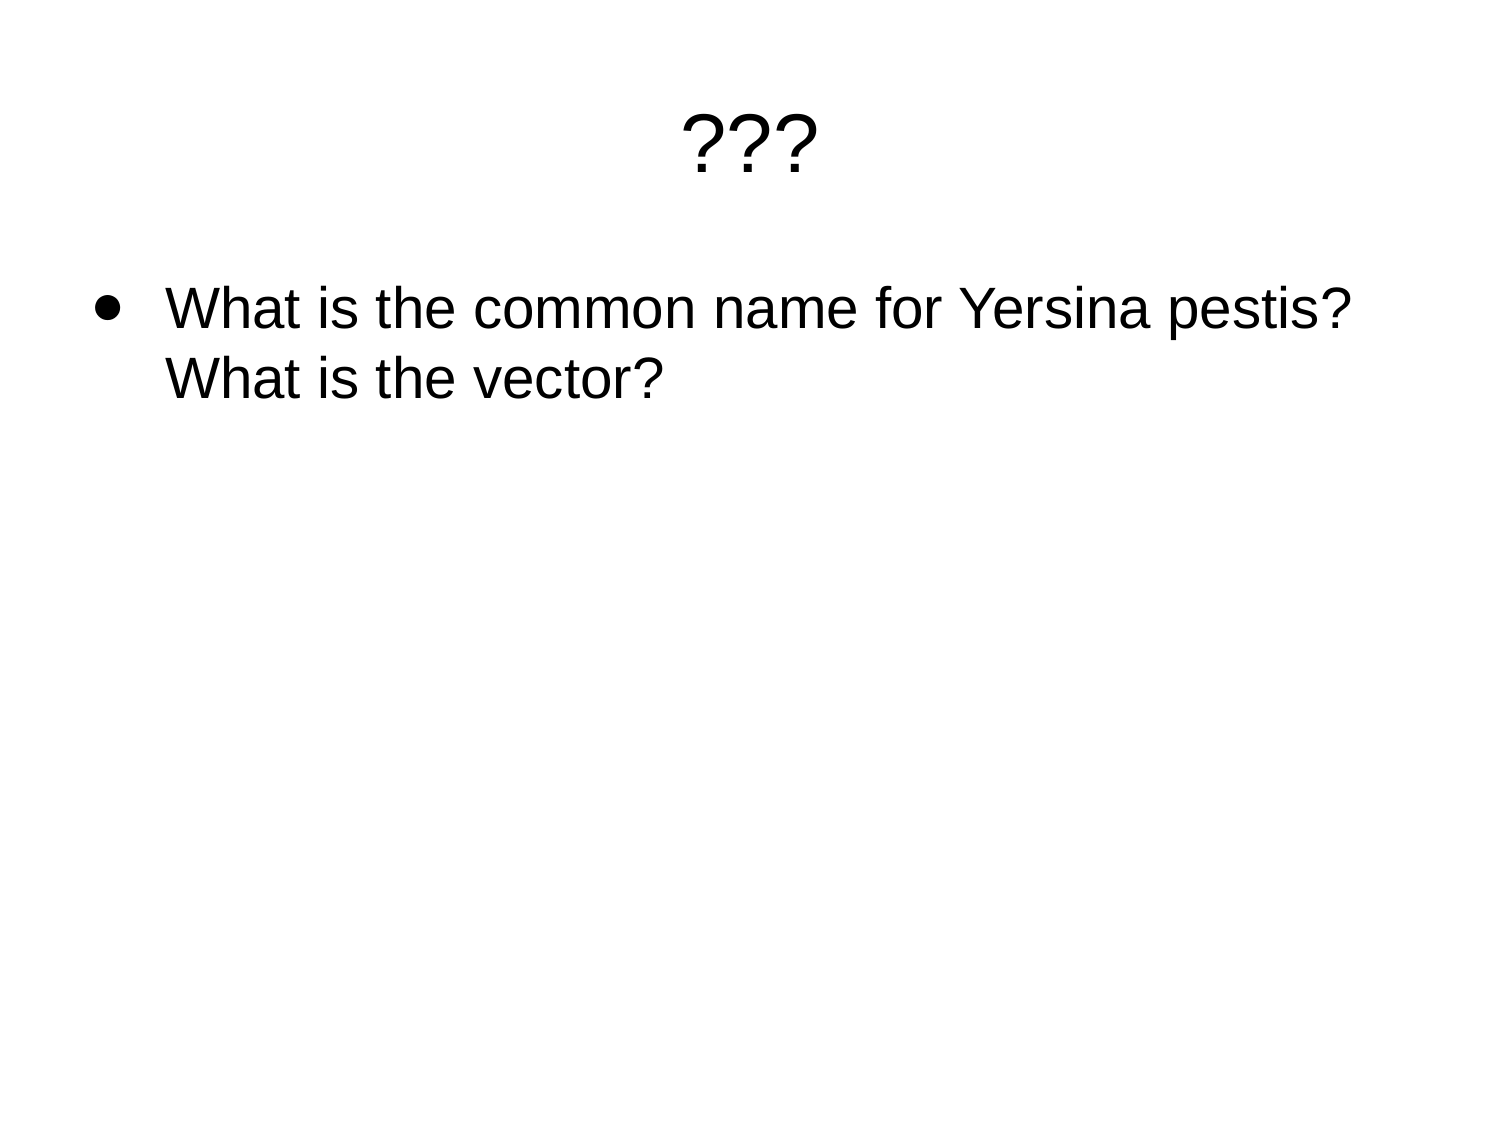

# ???
What is the common name for Yersina pestis? What is the vector?